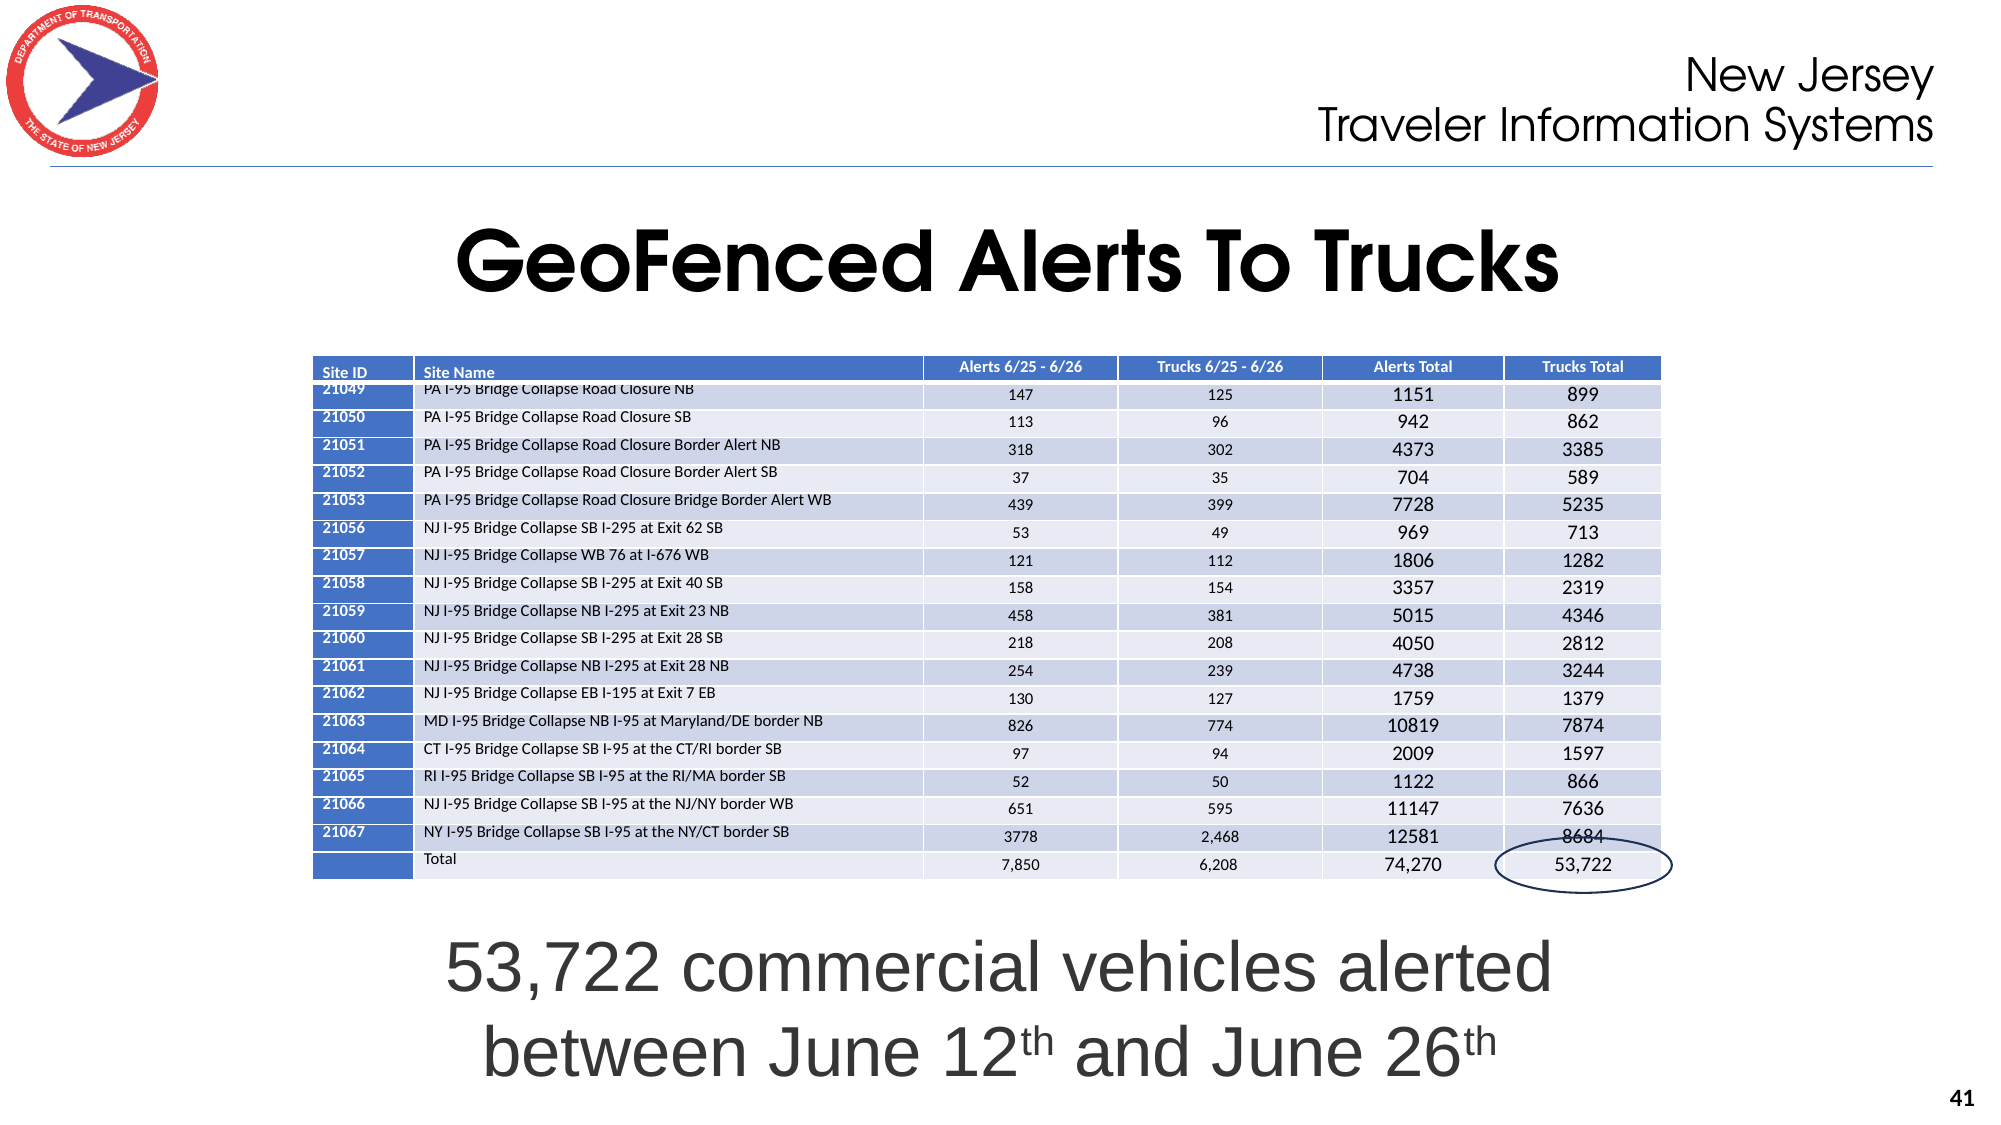

GeoFenced Alerts To Trucks
| Site ID | Site Name | Alerts 6/25 - 6/26 | Trucks 6/25 - 6/26 | Alerts Total | Trucks Total |
| --- | --- | --- | --- | --- | --- |
| 21049 | PA I-95 Bridge Collapse Road Closure NB | 147 | 125 | 1151 | 899 |
| 21050 | PA I-95 Bridge Collapse Road Closure SB | 113 | 96 | 942 | 862 |
| 21051 | PA I-95 Bridge Collapse Road Closure Border Alert NB | 318 | 302 | 4373 | 3385 |
| 21052 | PA I-95 Bridge Collapse Road Closure Border Alert SB | 37 | 35 | 704 | 589 |
| 21053 | PA I-95 Bridge Collapse Road Closure Bridge Border Alert WB | 439 | 399 | 7728 | 5235 |
| 21056 | NJ I-95 Bridge Collapse SB I-295 at Exit 62 SB | 53 | 49 | 969 | 713 |
| 21057 | NJ I-95 Bridge Collapse WB 76 at I-676 WB | 121 | 112 | 1806 | 1282 |
| 21058 | NJ I-95 Bridge Collapse SB I-295 at Exit 40 SB | 158 | 154 | 3357 | 2319 |
| 21059 | NJ I-95 Bridge Collapse NB I-295 at Exit 23 NB | 458 | 381 | 5015 | 4346 |
| 21060 | NJ I-95 Bridge Collapse SB I-295 at Exit 28 SB | 218 | 208 | 4050 | 2812 |
| 21061 | NJ I-95 Bridge Collapse NB I-295 at Exit 28 NB | 254 | 239 | 4738 | 3244 |
| 21062 | NJ I-95 Bridge Collapse EB I-195 at Exit 7 EB | 130 | 127 | 1759 | 1379 |
| 21063 | MD I-95 Bridge Collapse NB I-95 at Maryland/DE border NB | 826 | 774 | 10819 | 7874 |
| 21064 | CT I-95 Bridge Collapse SB I-95 at the CT/RI border SB | 97 | 94 | 2009 | 1597 |
| 21065 | RI I-95 Bridge Collapse SB I-95 at the RI/MA border SB | 52 | 50 | 1122 | 866 |
| 21066 | NJ I-95 Bridge Collapse SB I-95 at the NJ/NY border WB | 651 | 595 | 11147 | 7636 |
| 21067 | NY I-95 Bridge Collapse SB I-95 at the NY/CT border SB | 3778 | 2,468 | 12581 | 8684 |
|  | Total | 7,850 | 6,208 | 74,270 | 53,722 |

53,722 commercial vehicles alerted between June 12th and June 26th
41